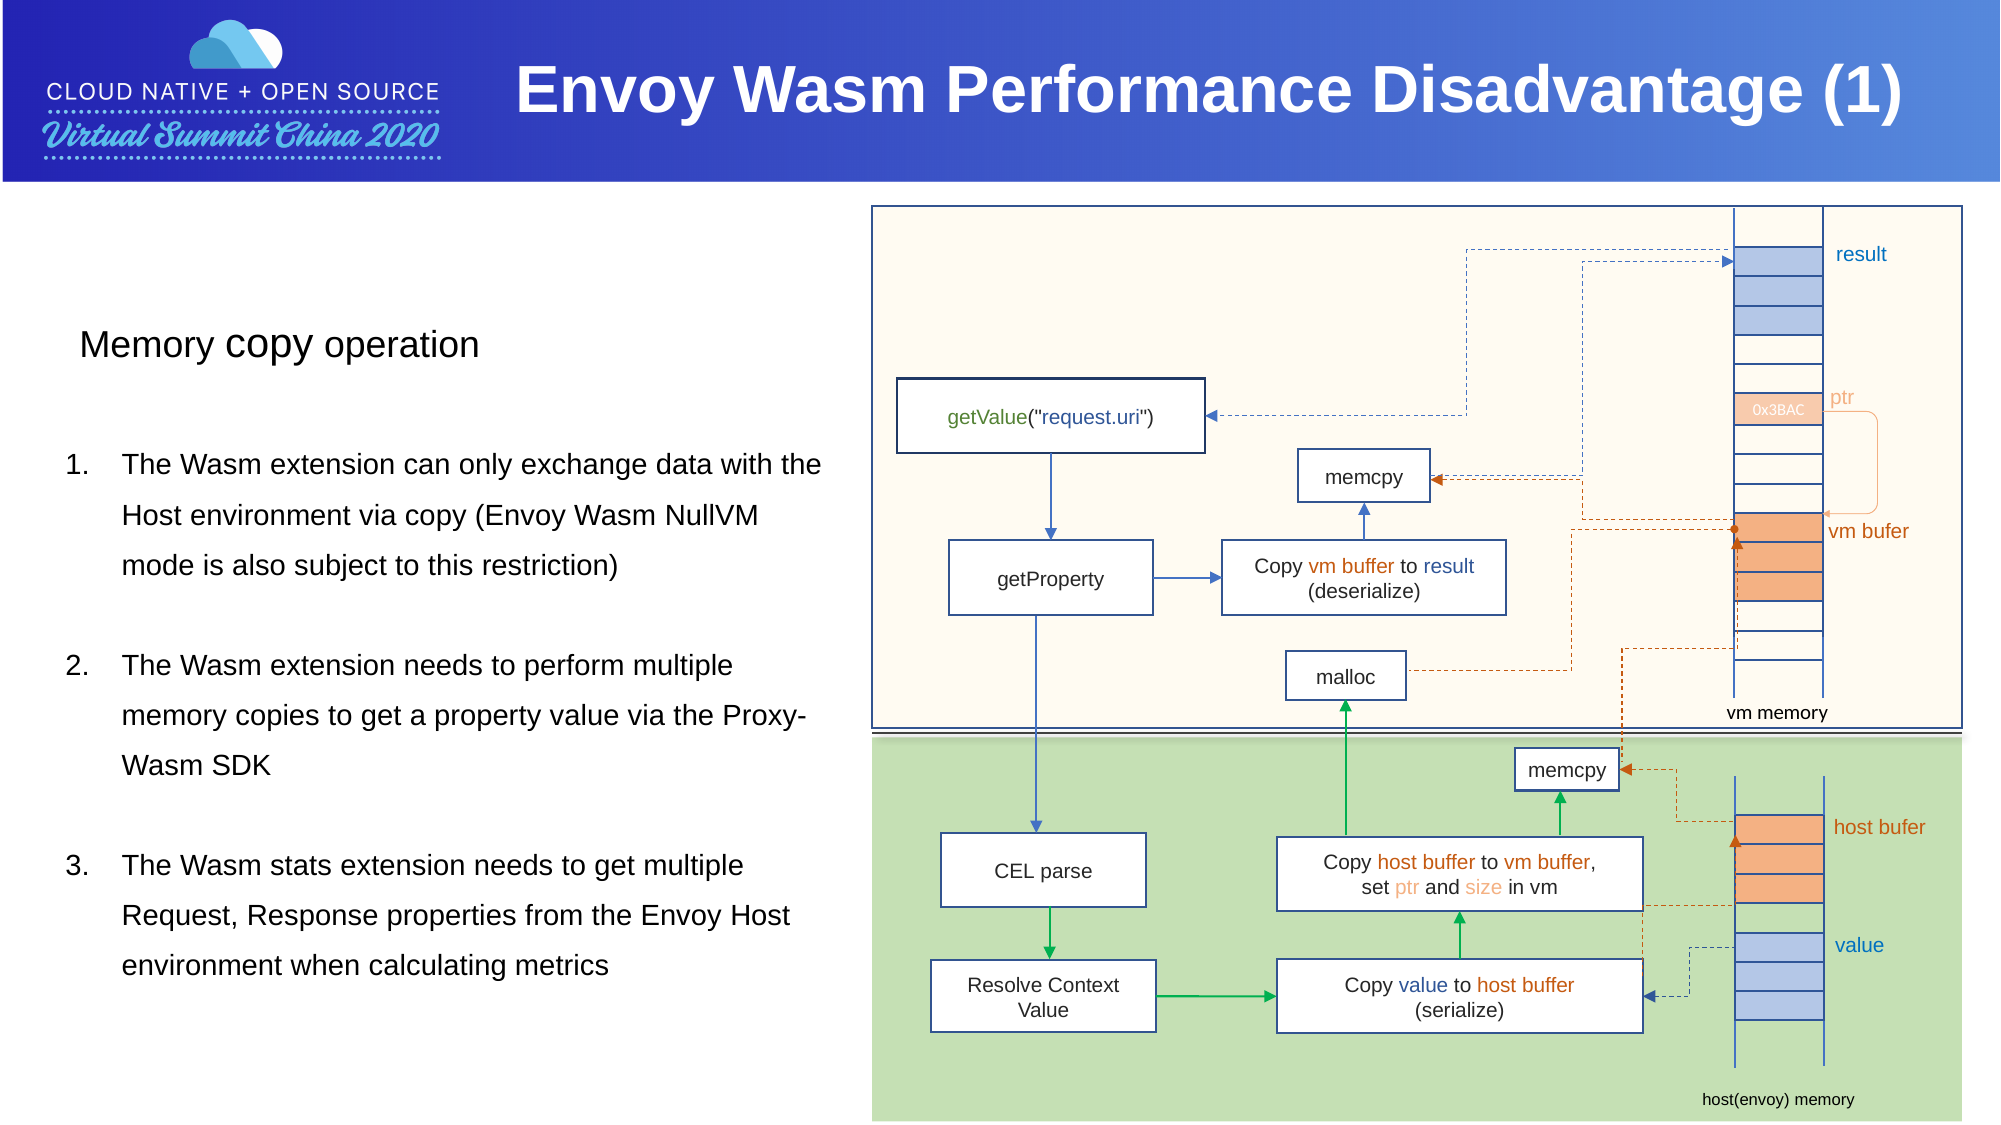

Envoy Wasm Performance Disadvantage (1)

result

Memory copy operation

ptr
getValue("request.uri")
0x3BAC
The Wasm extension can only exchange data with the Host environment via copy (Envoy Wasm NullVM mode is also subject to this restriction)

The Wasm extension needs to perform multiple memory copies to get a property value via the Proxy-Wasm SDK

The Wasm stats extension needs to get multiple Request, Response properties from the Envoy Host environment when calculating metrics

memcpy

vm bufer

getProperty
Copy vm buffer to result (deserialize)

malloc
vm memory

memcpy
host bufer

CEL parse
Copy host buffer to vm buffer,
set ptr and size in vm

value

Copy value to host buffer
(serialize)
Resolve Context Value

host(envoy) memory